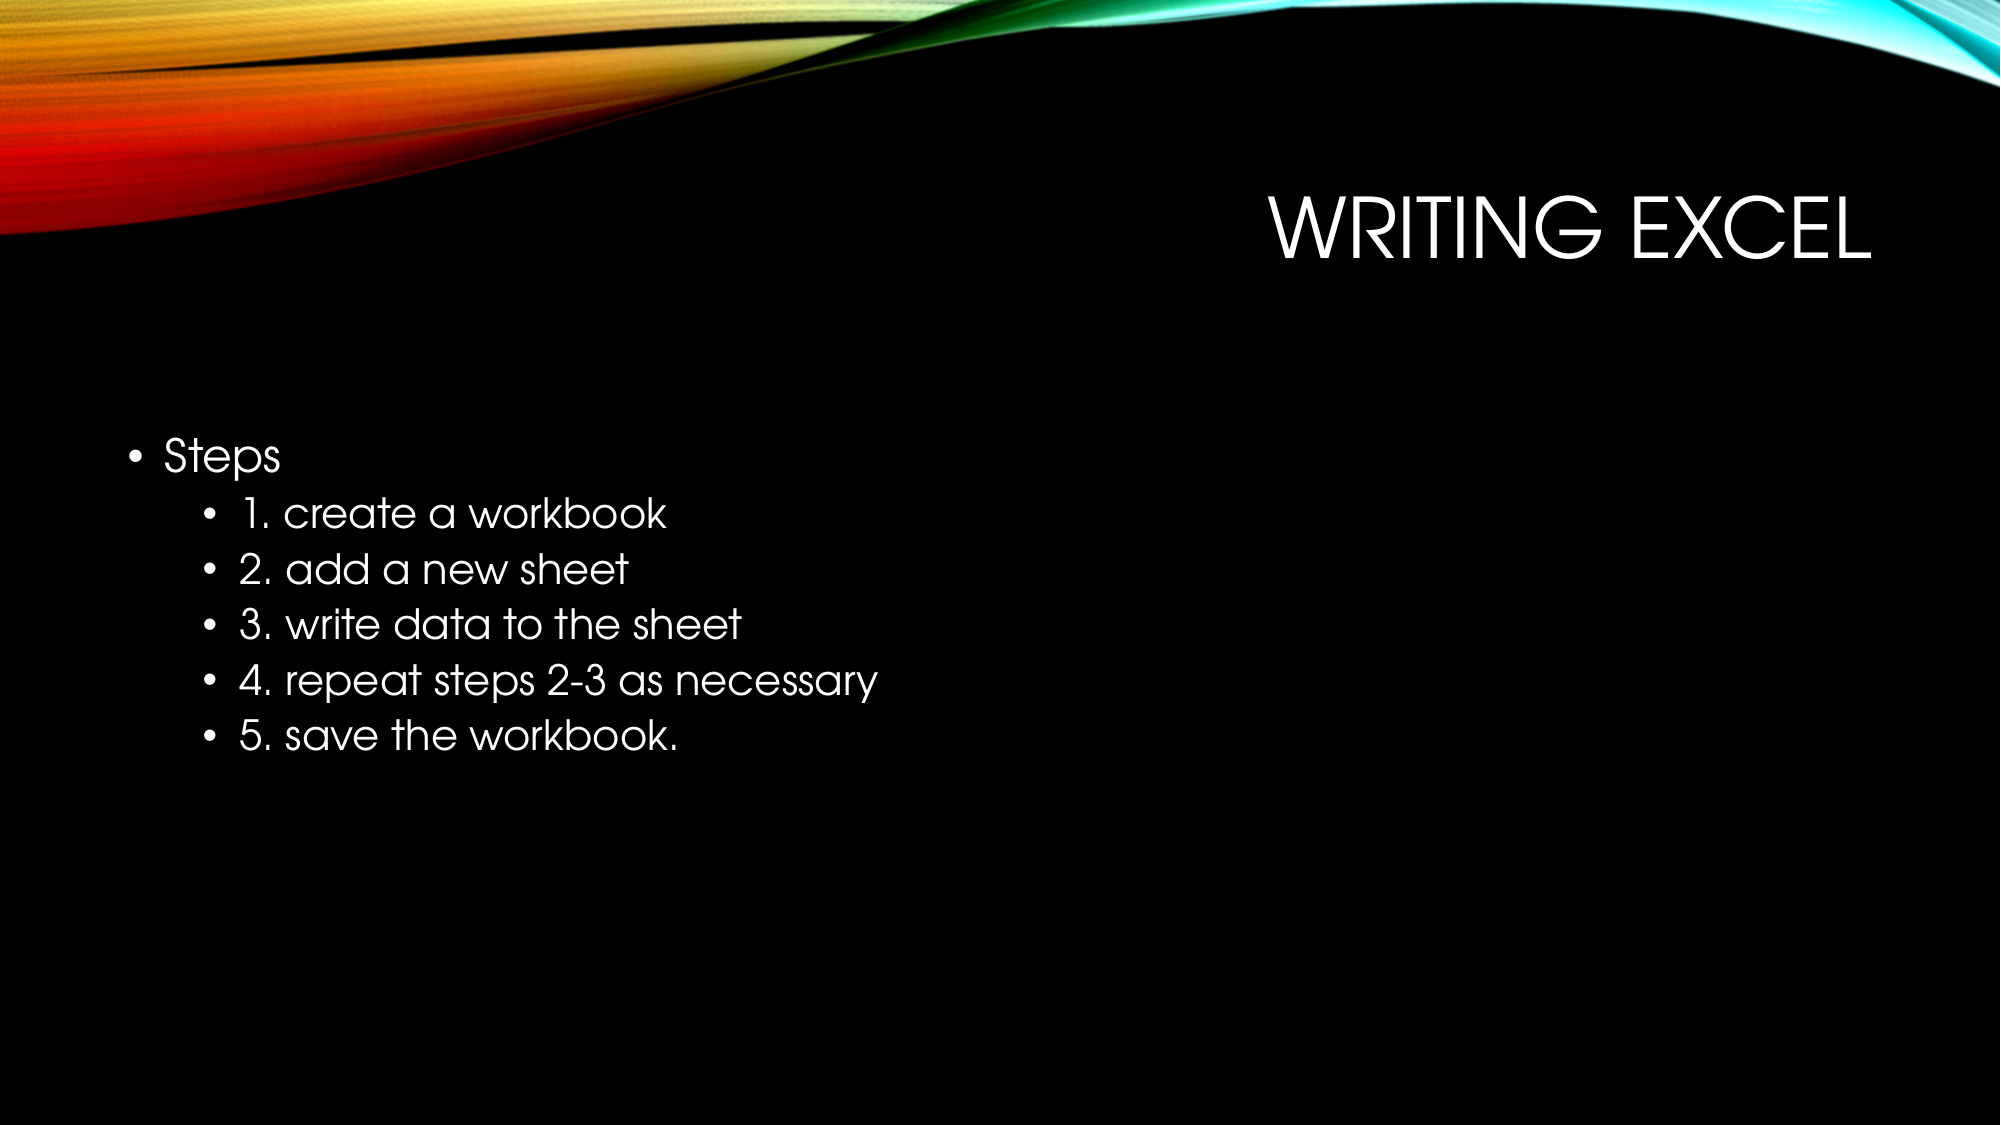

Writing Excel

Steps
1. create a workbook
2. add a new sheet
3. write data to the sheet
4. repeat steps 2-3 as necessary
5. save the workbook.